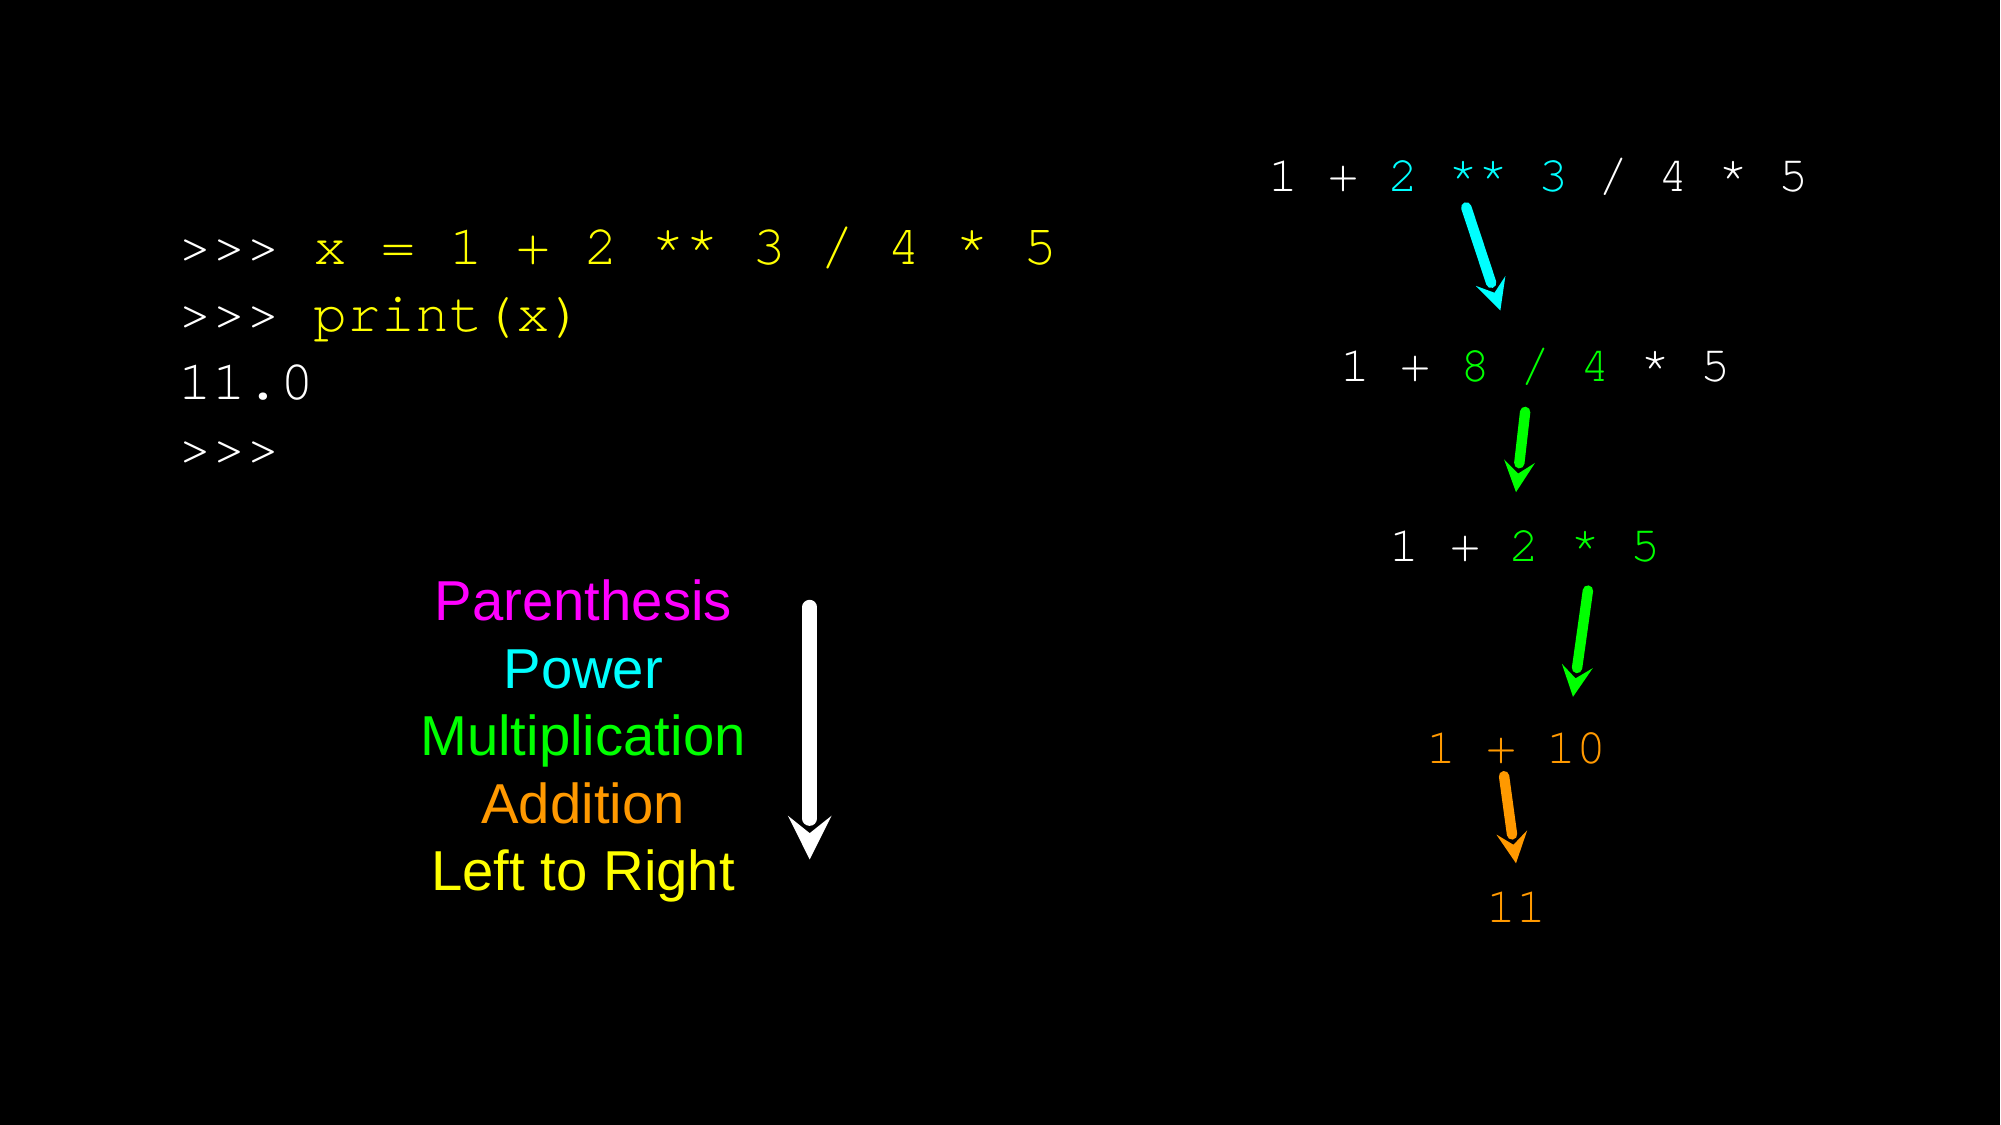

1 + 2 ** 3 / 4 * 5
>>> x = 1 + 2 ** 3 / 4 * 5
>>> print(x)
11.0
>>>
1 + 8 / 4 * 5
1 + 2 * 5
Parenthesis
Power
Multiplication
Addition
Left to Right
1 + 10
11